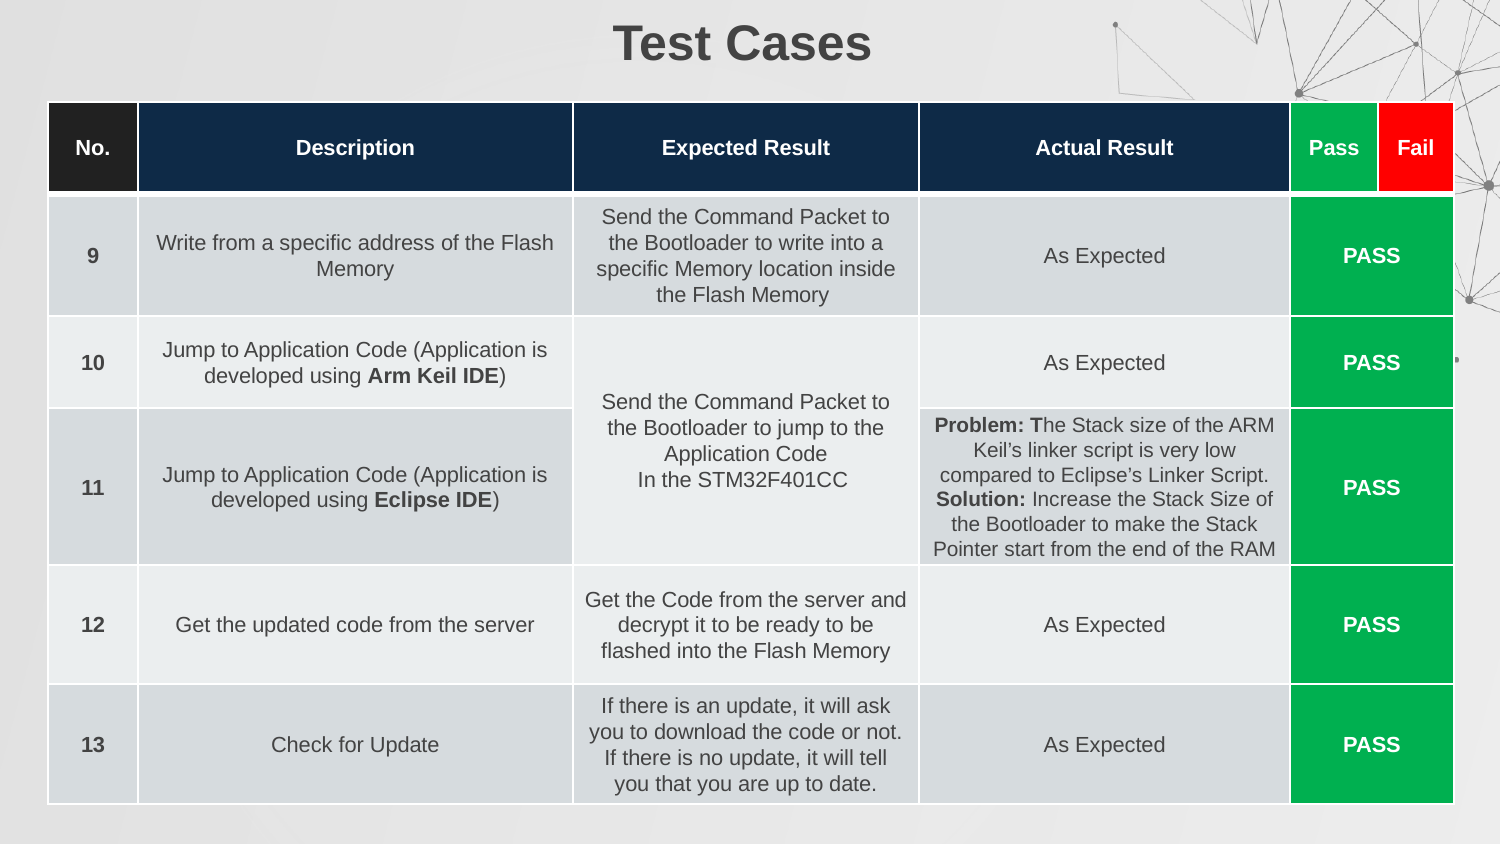

# Test Cases
| No. | Description | Expected Result | Actual Result | Pass | Fail |
| --- | --- | --- | --- | --- | --- |
| 9 | Write from a specific address of the Flash Memory | Send the Command Packet to the Bootloader to write into a specific Memory location inside the Flash Memory | As Expected | PASS |  |
| 10 | Jump to Application Code (Application is developed using Arm Keil IDE) | Send the Command Packet to the Bootloader to jump to the Application Code In the STM32F401CC | As Expected | PASS |  |
| 11 | Jump to Application Code (Application is developed using Eclipse IDE) |  | Problem: The Stack size of the ARM Keil’s linker script is very low compared to Eclipse’s Linker Script. Solution: Increase the Stack Size of the Bootloader to make the Stack Pointer start from the end of the RAM | PASS |  |
| 12 | Get the updated code from the server | Get the Code from the server and decrypt it to be ready to be flashed into the Flash Memory | As Expected | PASS |  |
| 13 | Check for Update | If there is an update, it will ask you to download the code or not. If there is no update, it will tell you that you are up to date. | As Expected | PASS |  |